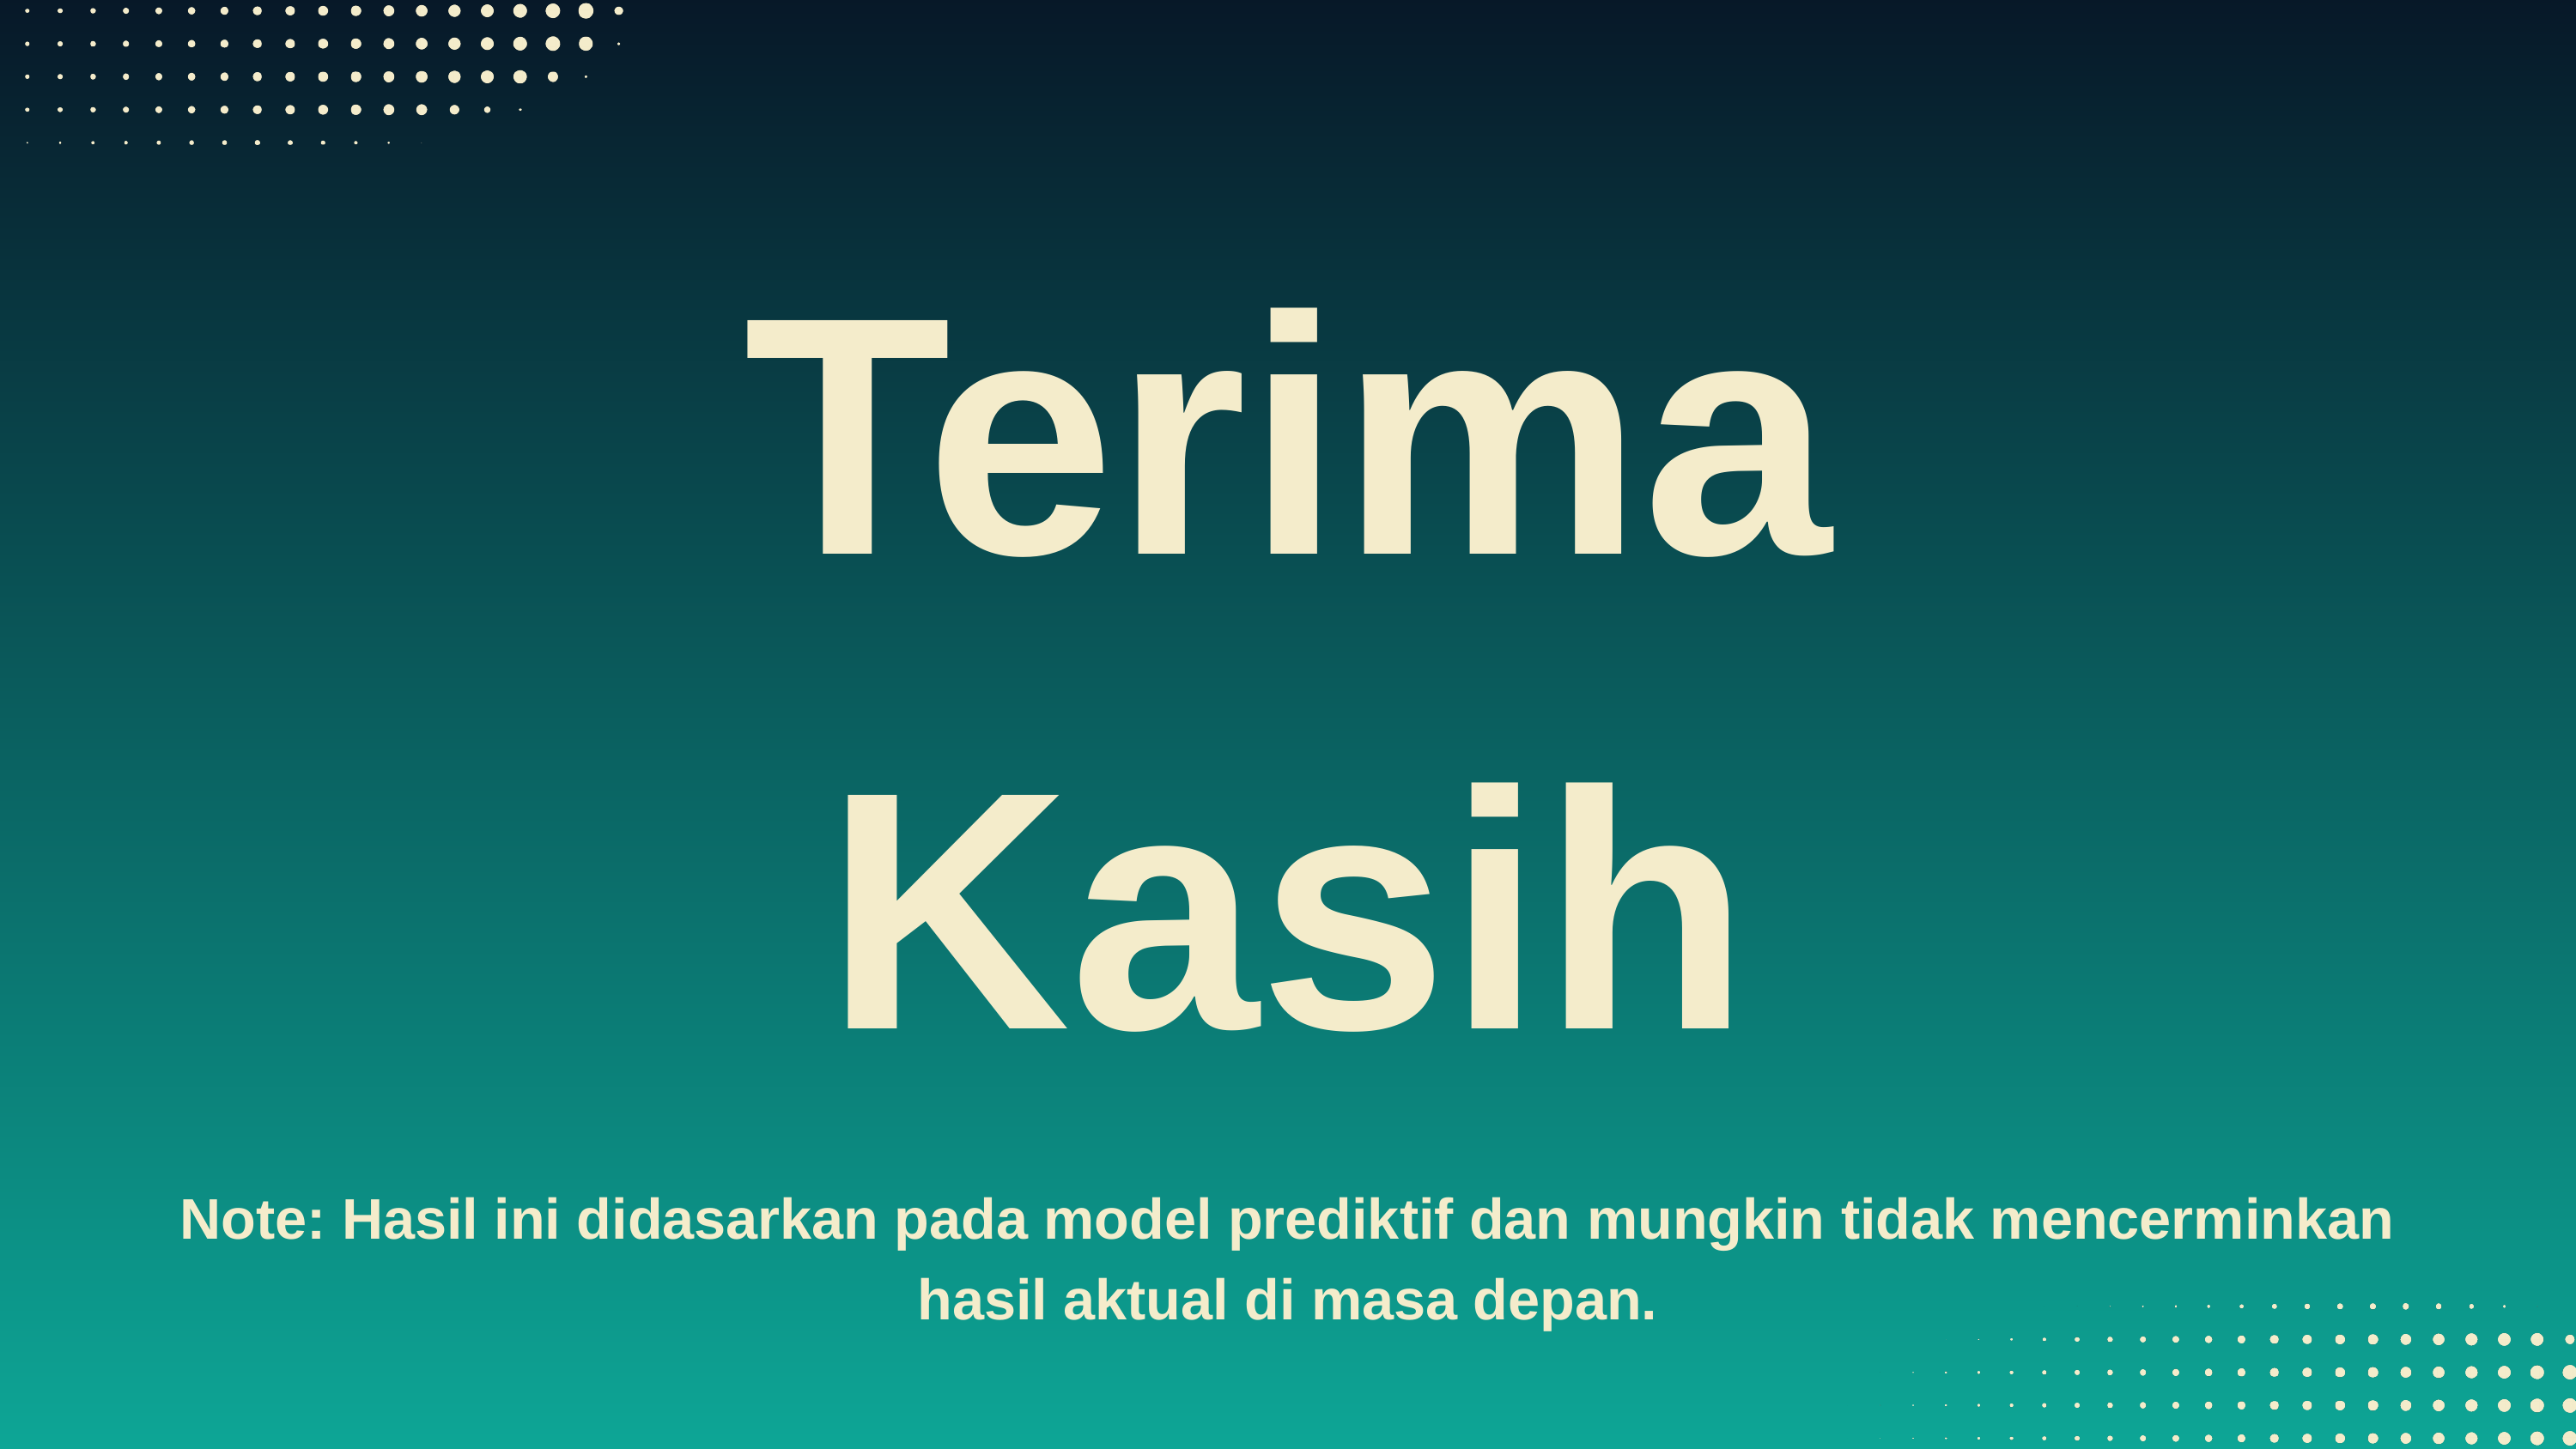

Terima Kasih
Note: Hasil ini didasarkan pada model prediktif dan mungkin tidak mencerminkan hasil aktual di masa depan.